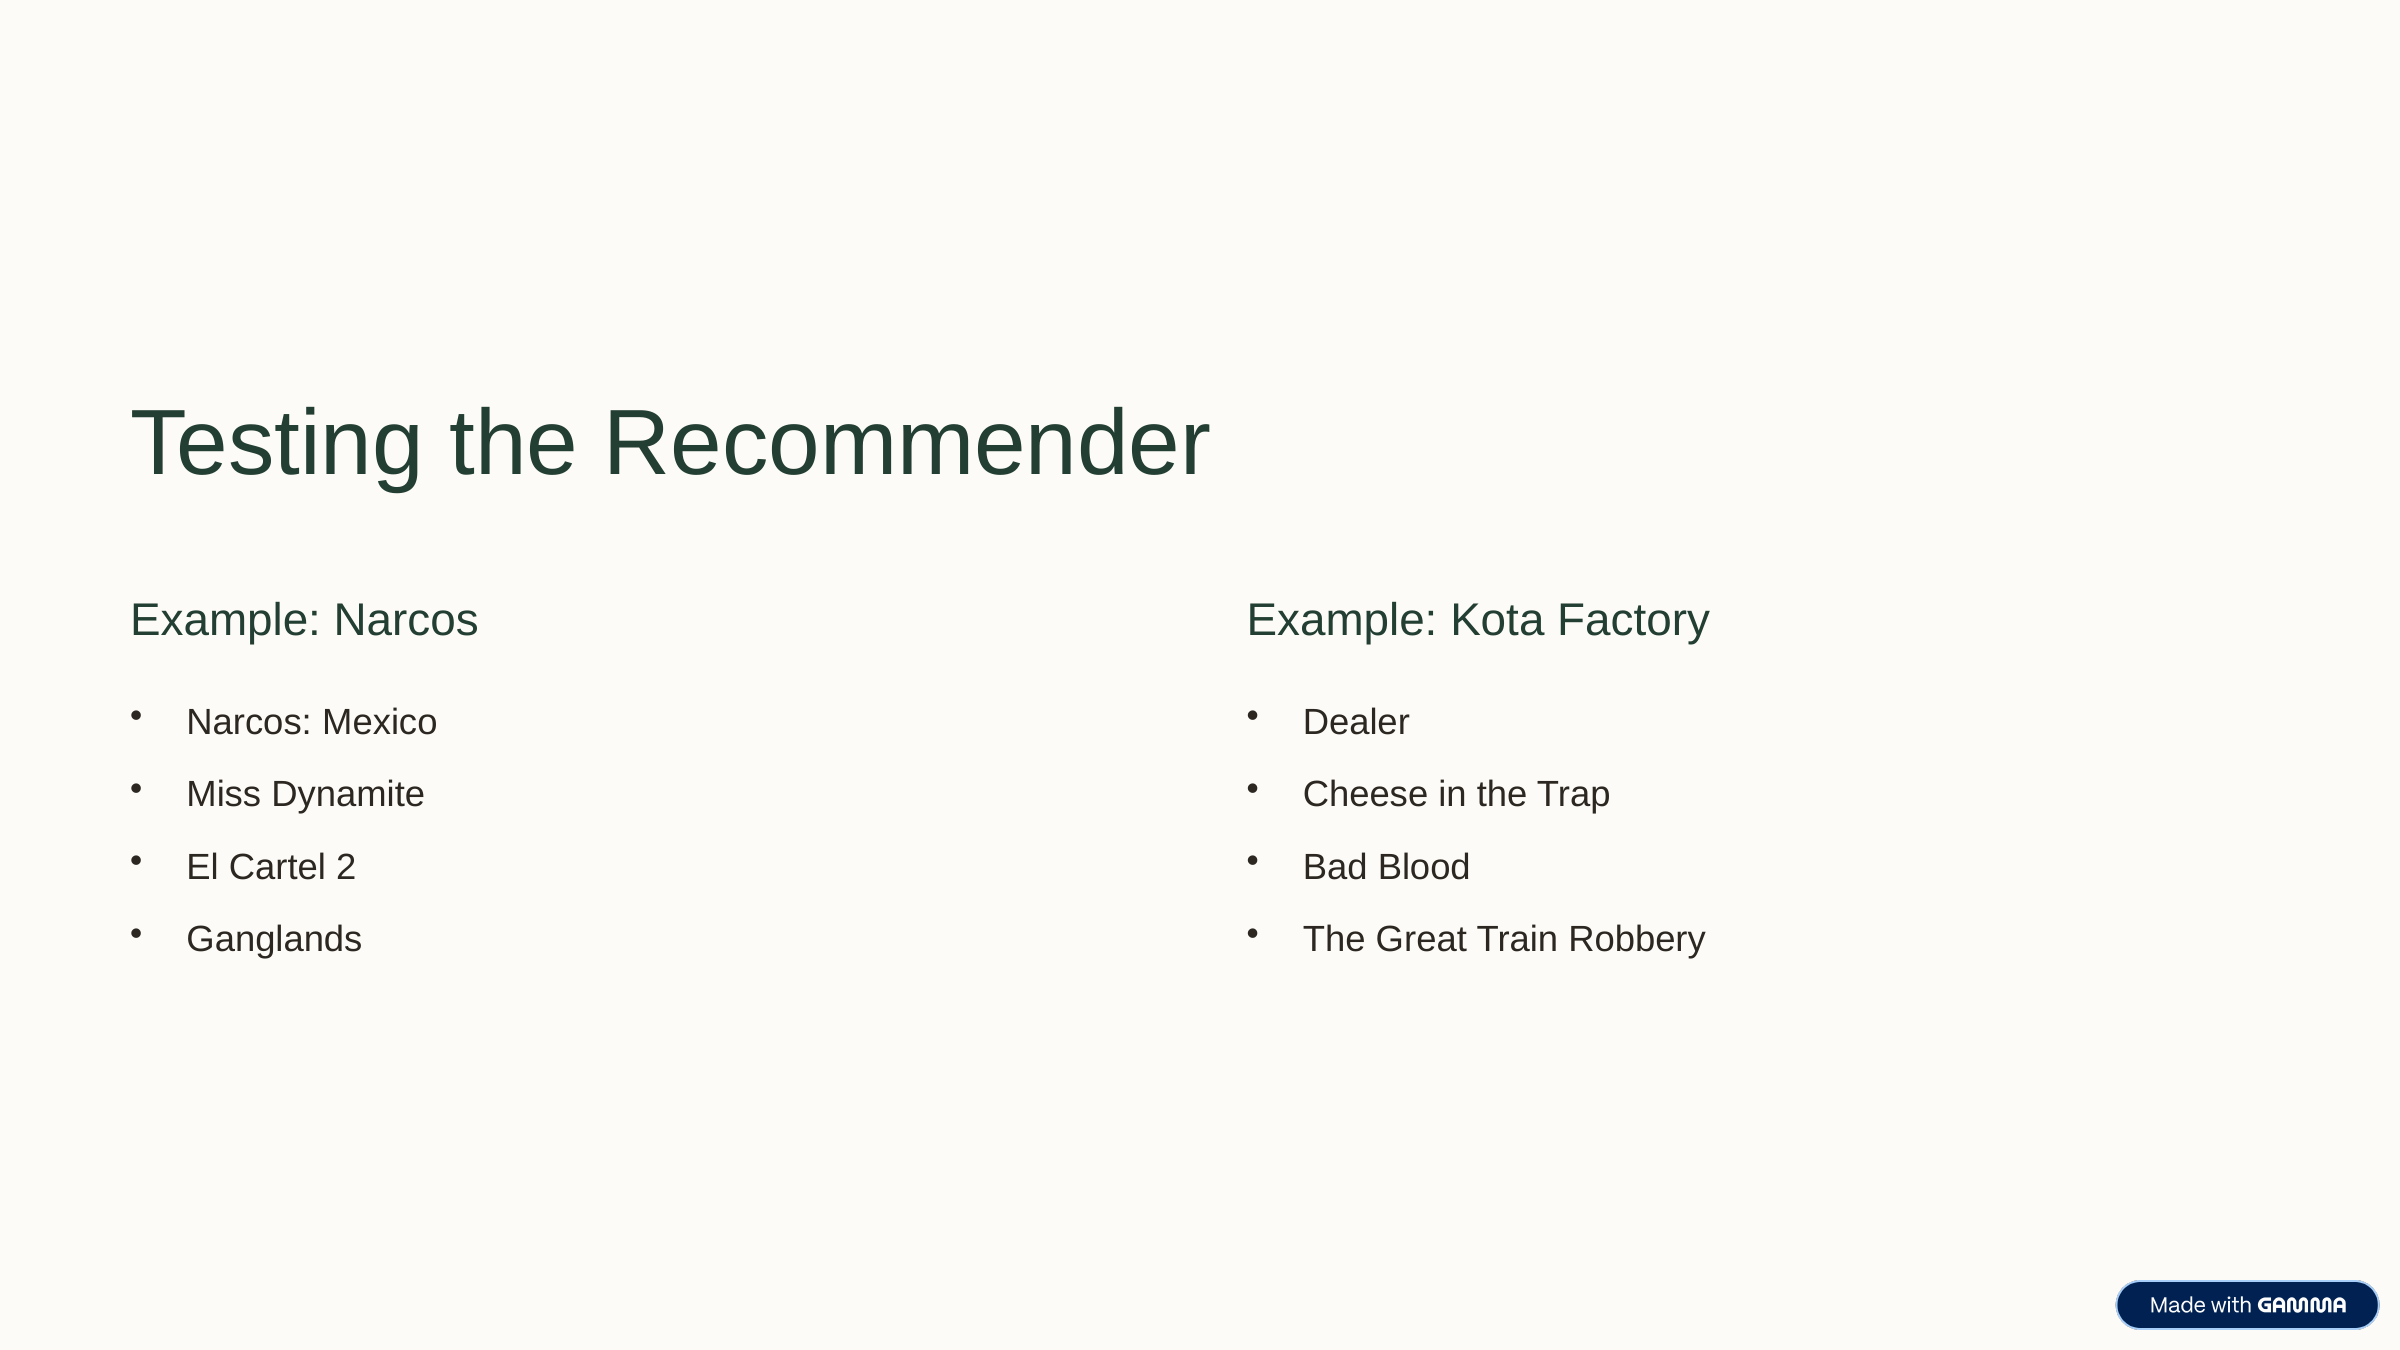

Testing the Recommender
Example: Narcos
Example: Kota Factory
Narcos: Mexico
Dealer
Miss Dynamite
Cheese in the Trap
El Cartel 2
Bad Blood
Ganglands
The Great Train Robbery